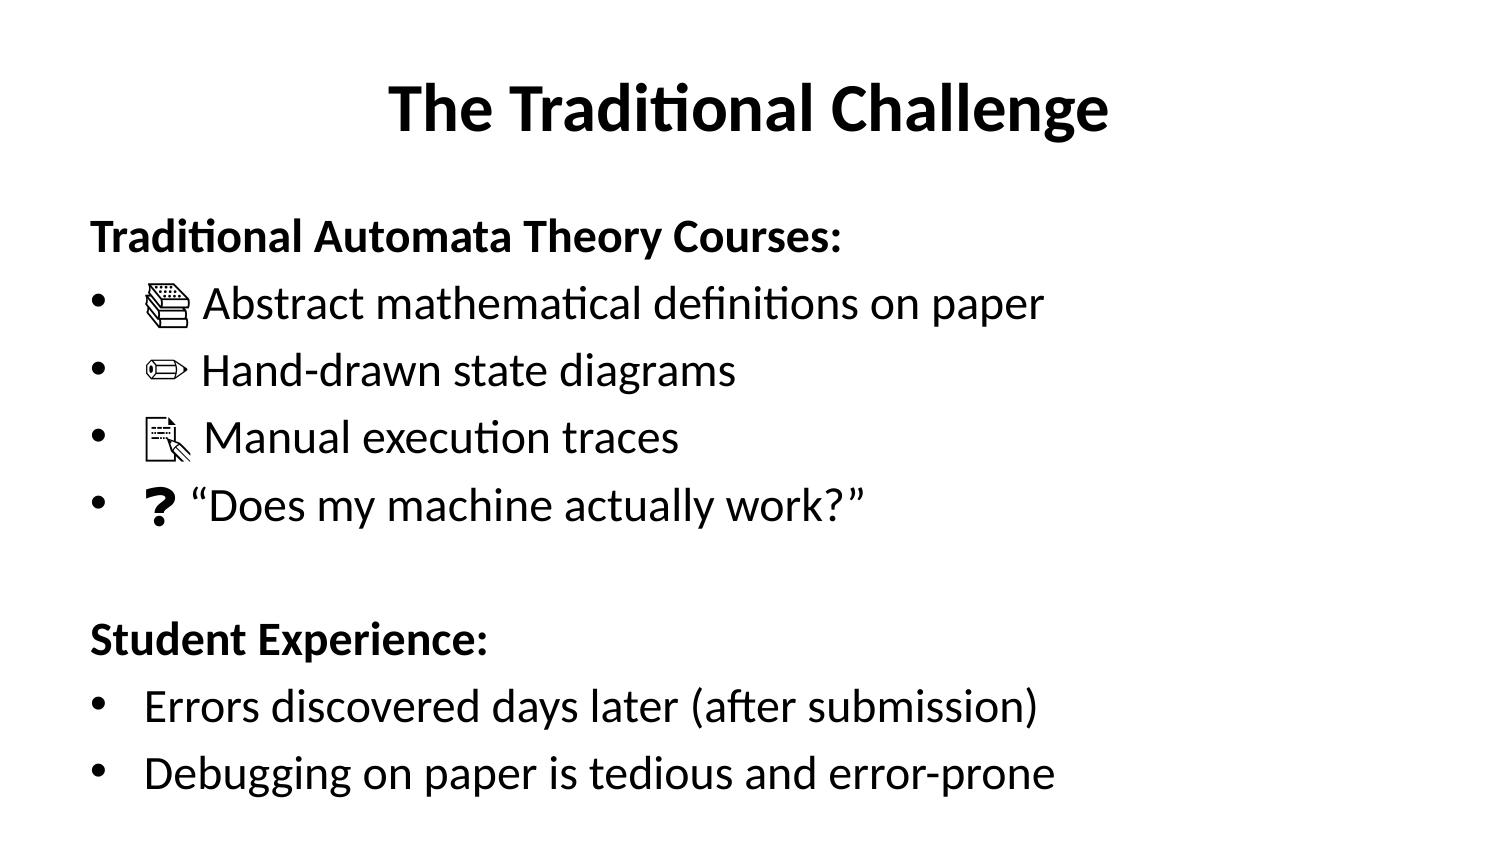

# The Traditional Challenge
Traditional Automata Theory Courses:
📚 Abstract mathematical definitions on paper
✏️ Hand-drawn state diagrams
📝 Manual execution traces
❓ “Does my machine actually work?”

Student Experience:
Errors discovered days later (after submission)
Debugging on paper is tedious and error-prone